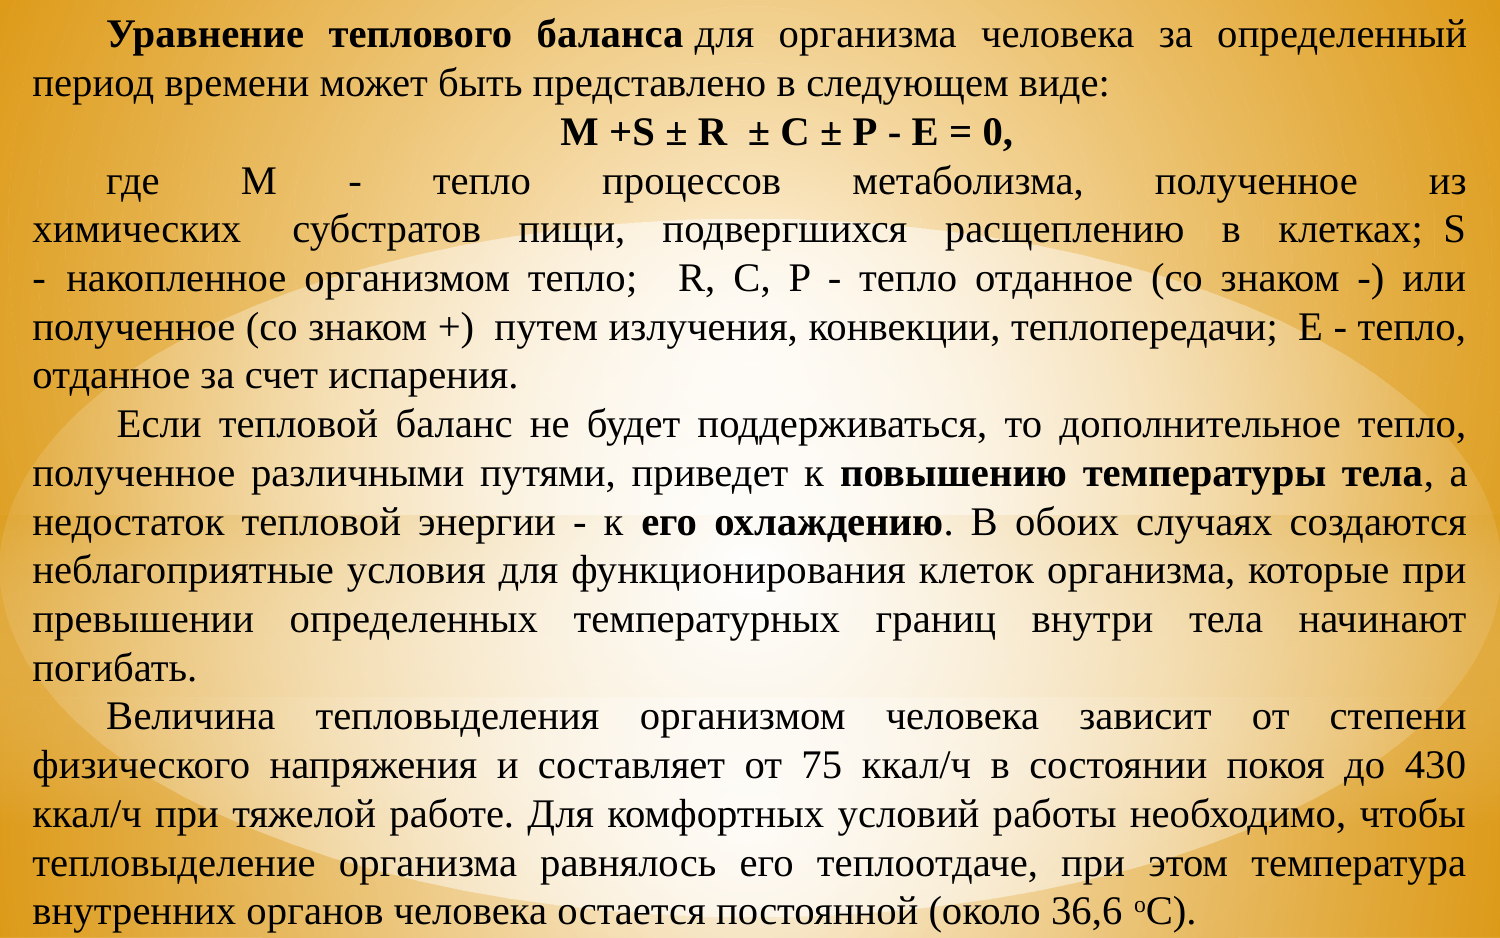

Уравнение теплового баланса для организма человека за определенный период времени может быть представлено в следующем виде:
M +S ± R  ± C ± P - E = 0,
где  M - тепло процессов метаболизма, полученное из химических     субстратов пищи, подвергшихся расщеплению в клетках;  S -  накопленное организмом тепло;    R, C, P - тепло отданное (со знаком -) или полученное (со знаком +)  путем излучения, конвекции, теплопередачи;  E - тепло, отданное за счет испарения.
 Если тепловой баланс не будет поддерживаться, то дополнительное тепло, полученное различными путями, приведет к повышению температуры тела, а недостаток тепловой энергии - к его охлаждению. В обоих случаях создаются неблагоприятные условия для функционирования клеток организма, которые при превышении определенных температурных границ внутри тела начинают погибать.
Величина тепловыделения организмом человека зависит от степени физического напряжения и составляет от 75 ккал/ч в состоянии покоя до 430 ккал/ч при тяжелой работе. Для комфортных условий работы необходимо, чтобы тепловыделение организма равнялось его теплоотдаче, при этом температура внутренних органов человека остается постоянной (около 36,6 оС).